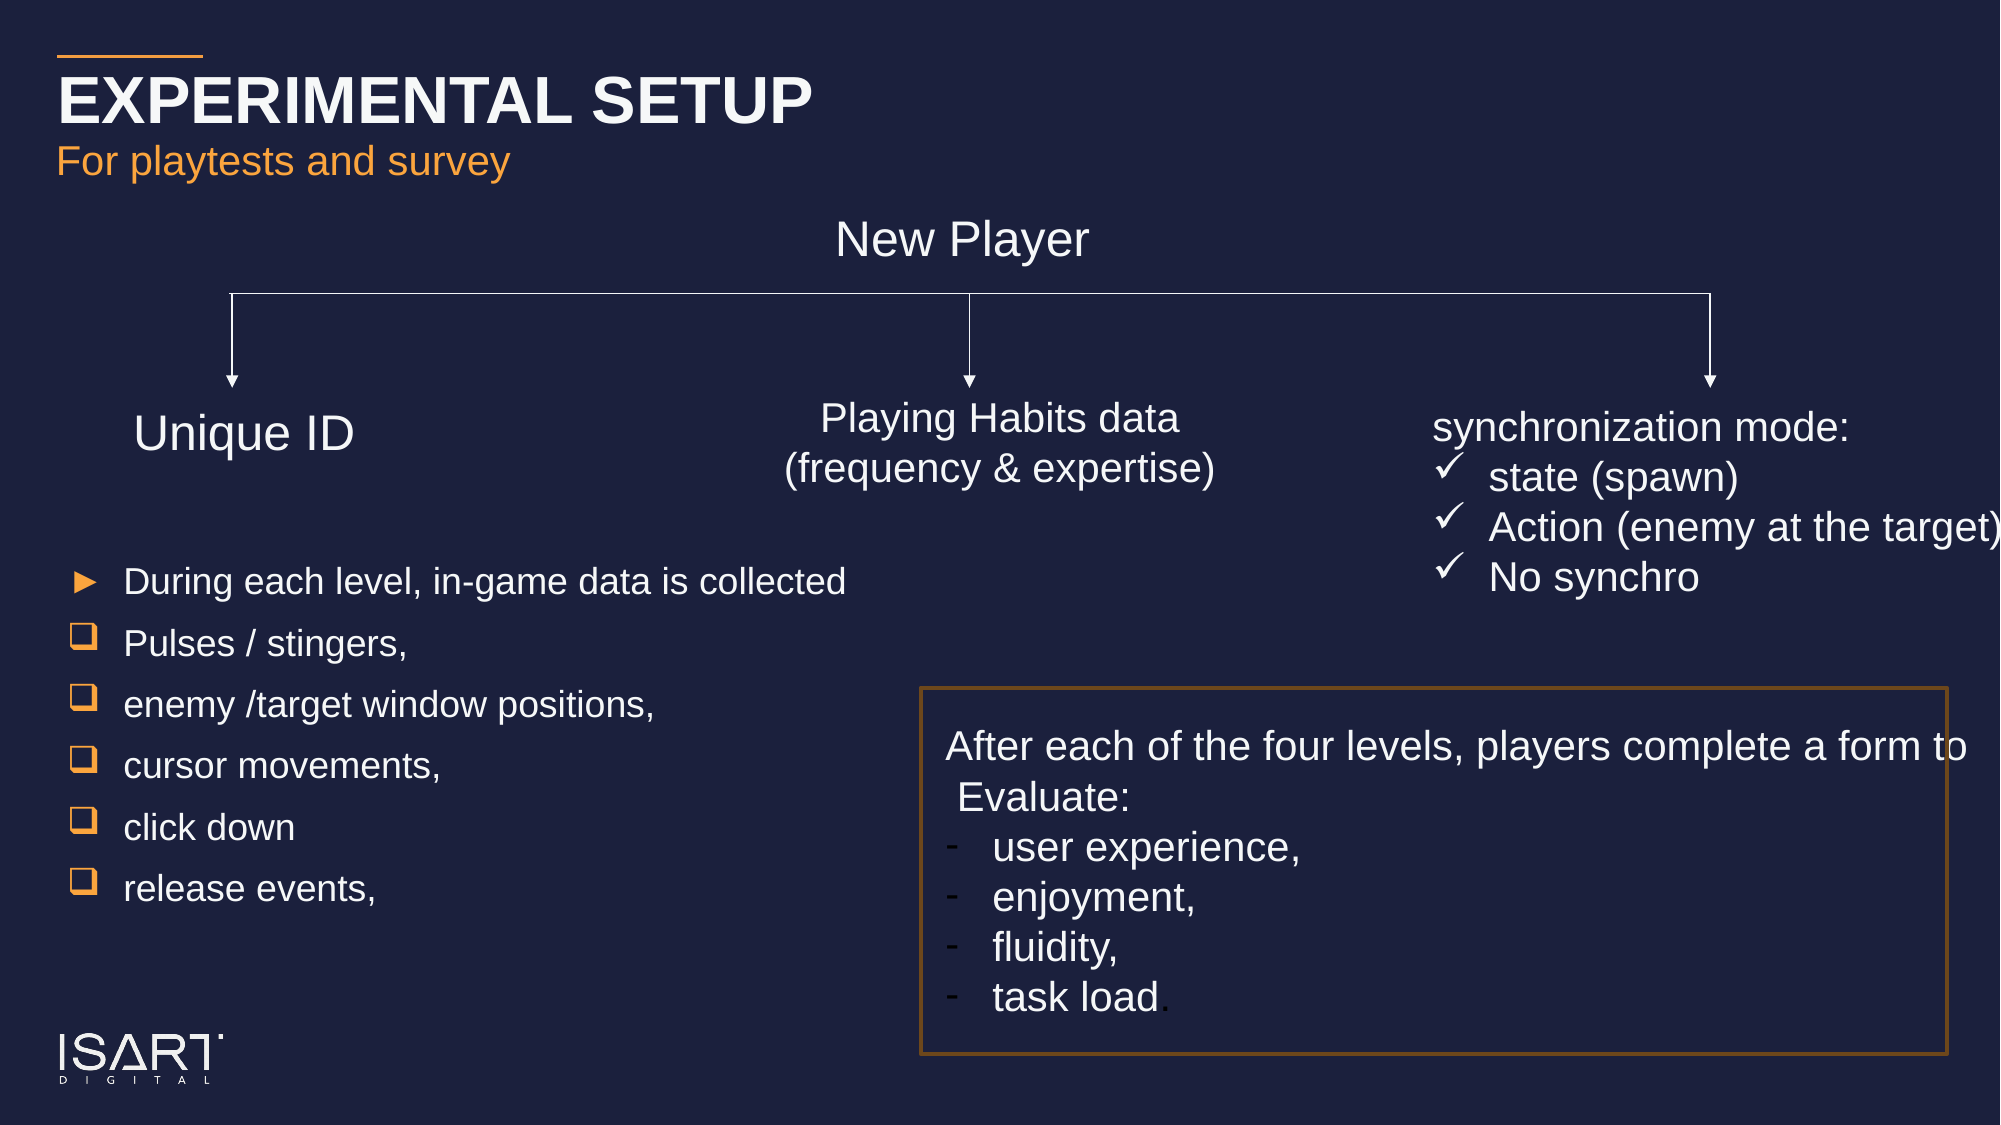

# EXPERIMENTAL SETUP
For playtests and survey
New Player
Playing Habits data
(frequency & expertise)
synchronization mode:
state (spawn)
Action (enemy at the target)
No synchro

Unique ID
During each level, in-game data is collected
Pulses / stingers,
enemy /target window positions,
cursor movements,
click down
release events,

After each of the four levels, players complete a form to  Evaluate:
user experience,
enjoyment,
fluidity,
task load.